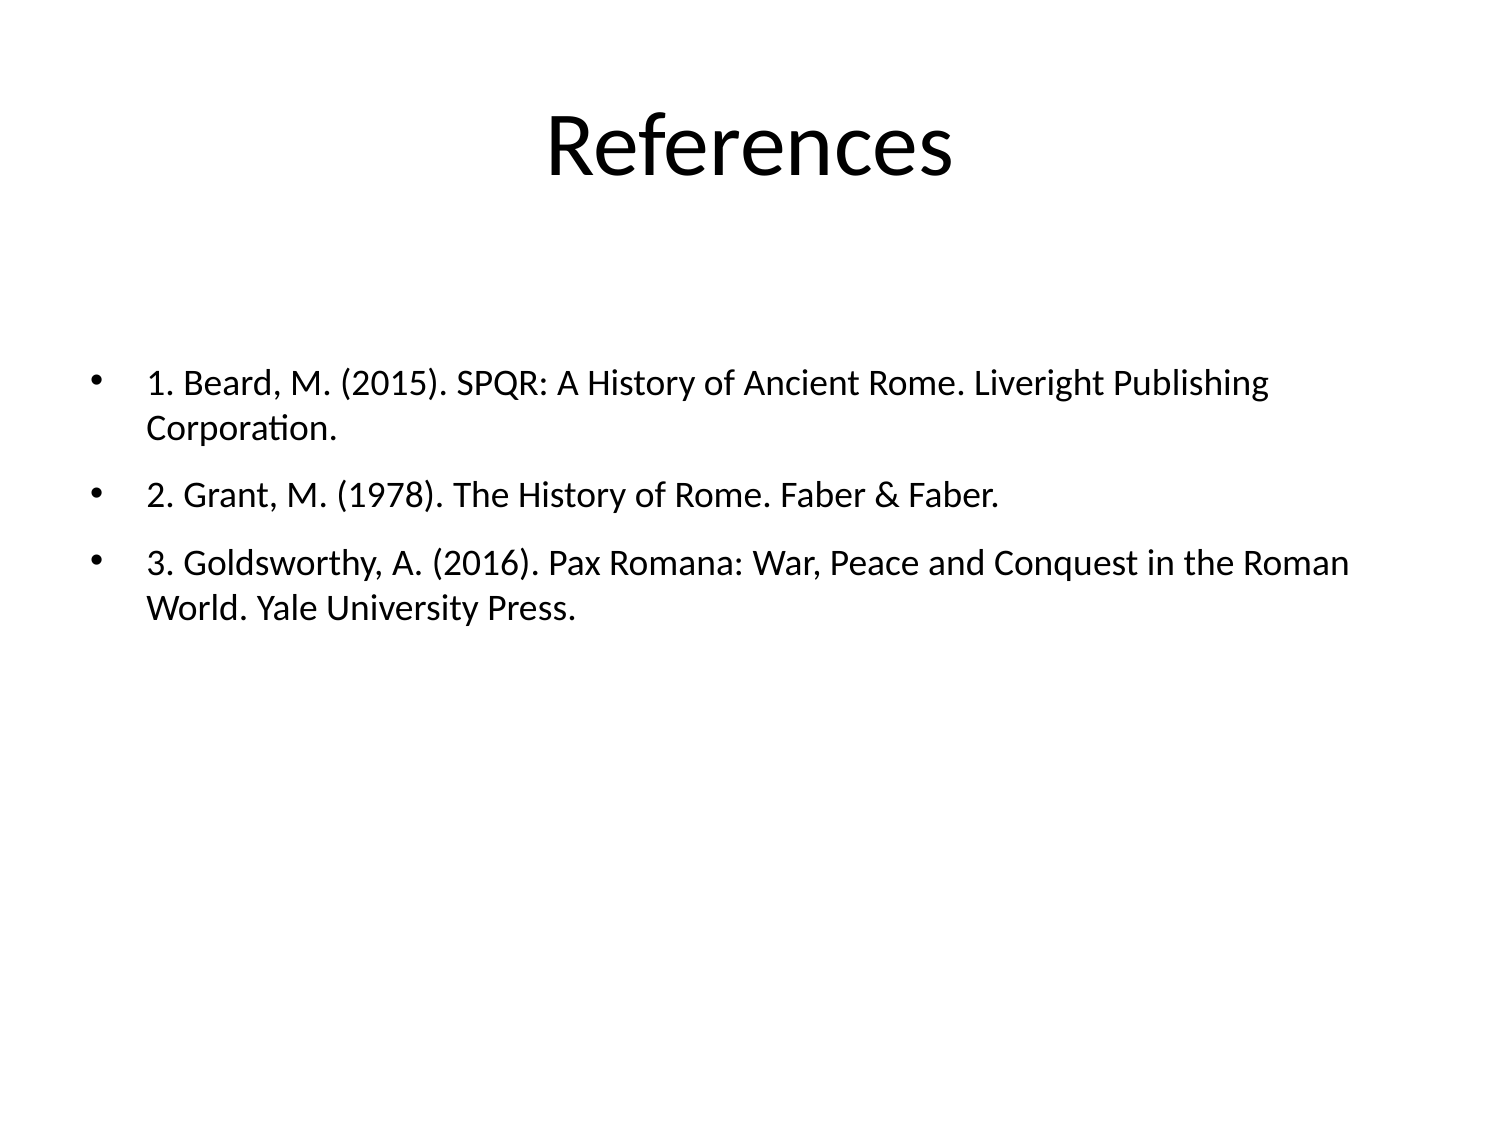

# References

1. Beard, M. (2015). SPQR: A History of Ancient Rome. Liveright Publishing Corporation.
2. Grant, M. (1978). The History of Rome. Faber & Faber.
3. Goldsworthy, A. (2016). Pax Romana: War, Peace and Conquest in the Roman World. Yale University Press.